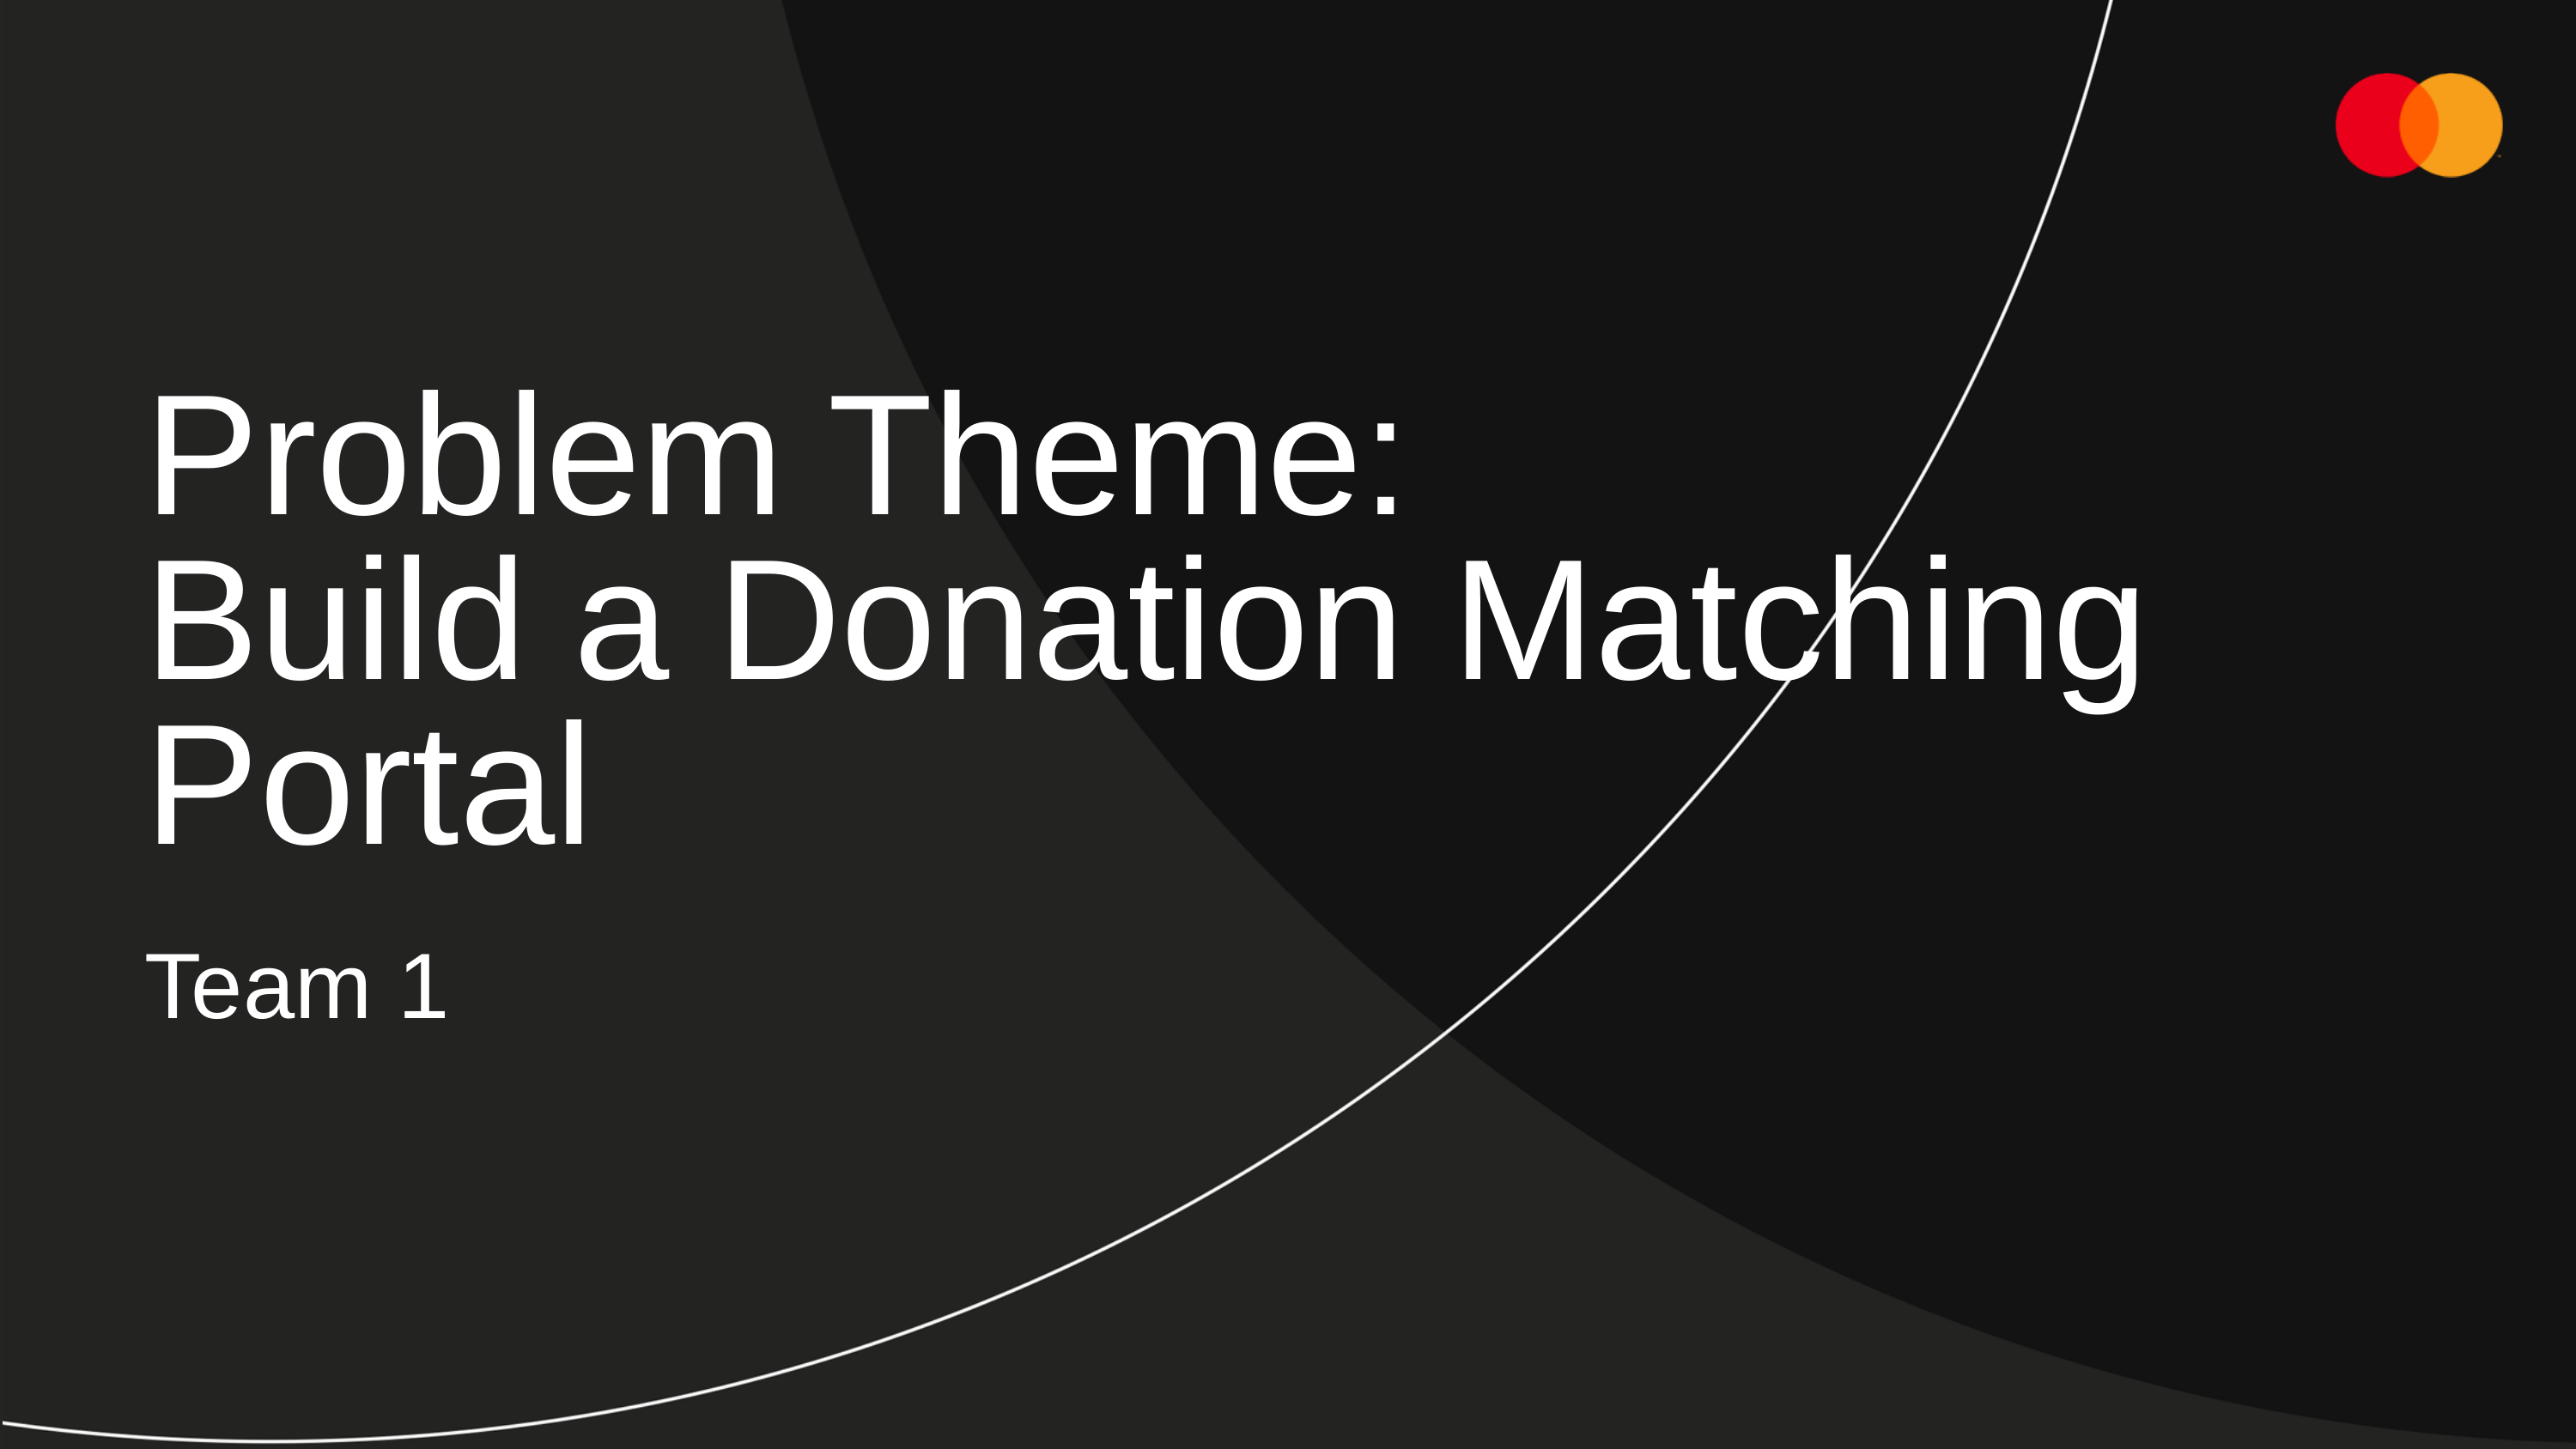

Problem Theme:
Build a Donation Matching Portal
Team 1